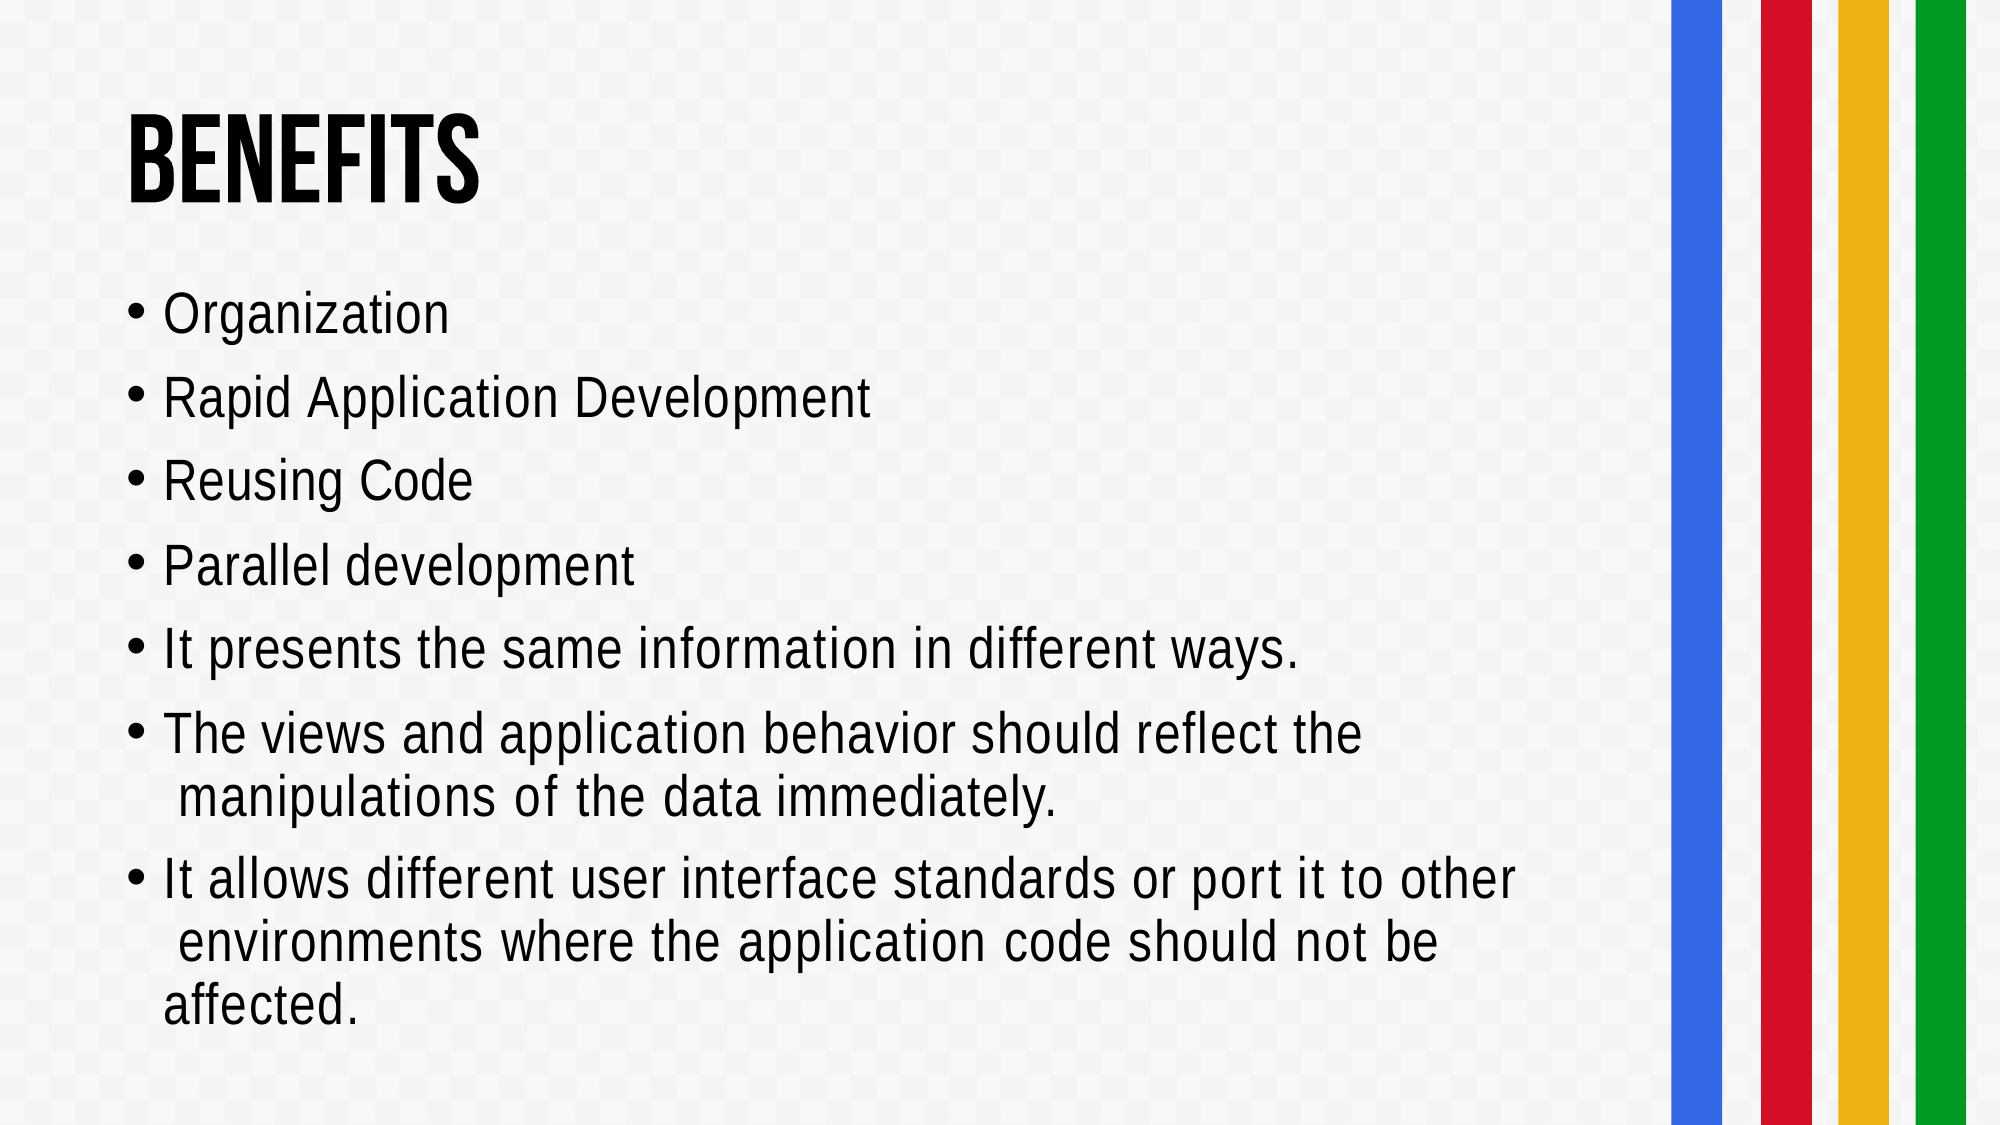

Organization
Rapid Application Development
Reusing Code
Parallel development
It presents the same information in different ways.
The views and application behavior should reflect the  manipulations of the data immediately.
It allows different user interface standards or port it to other  environments where the application code should not be  affected.